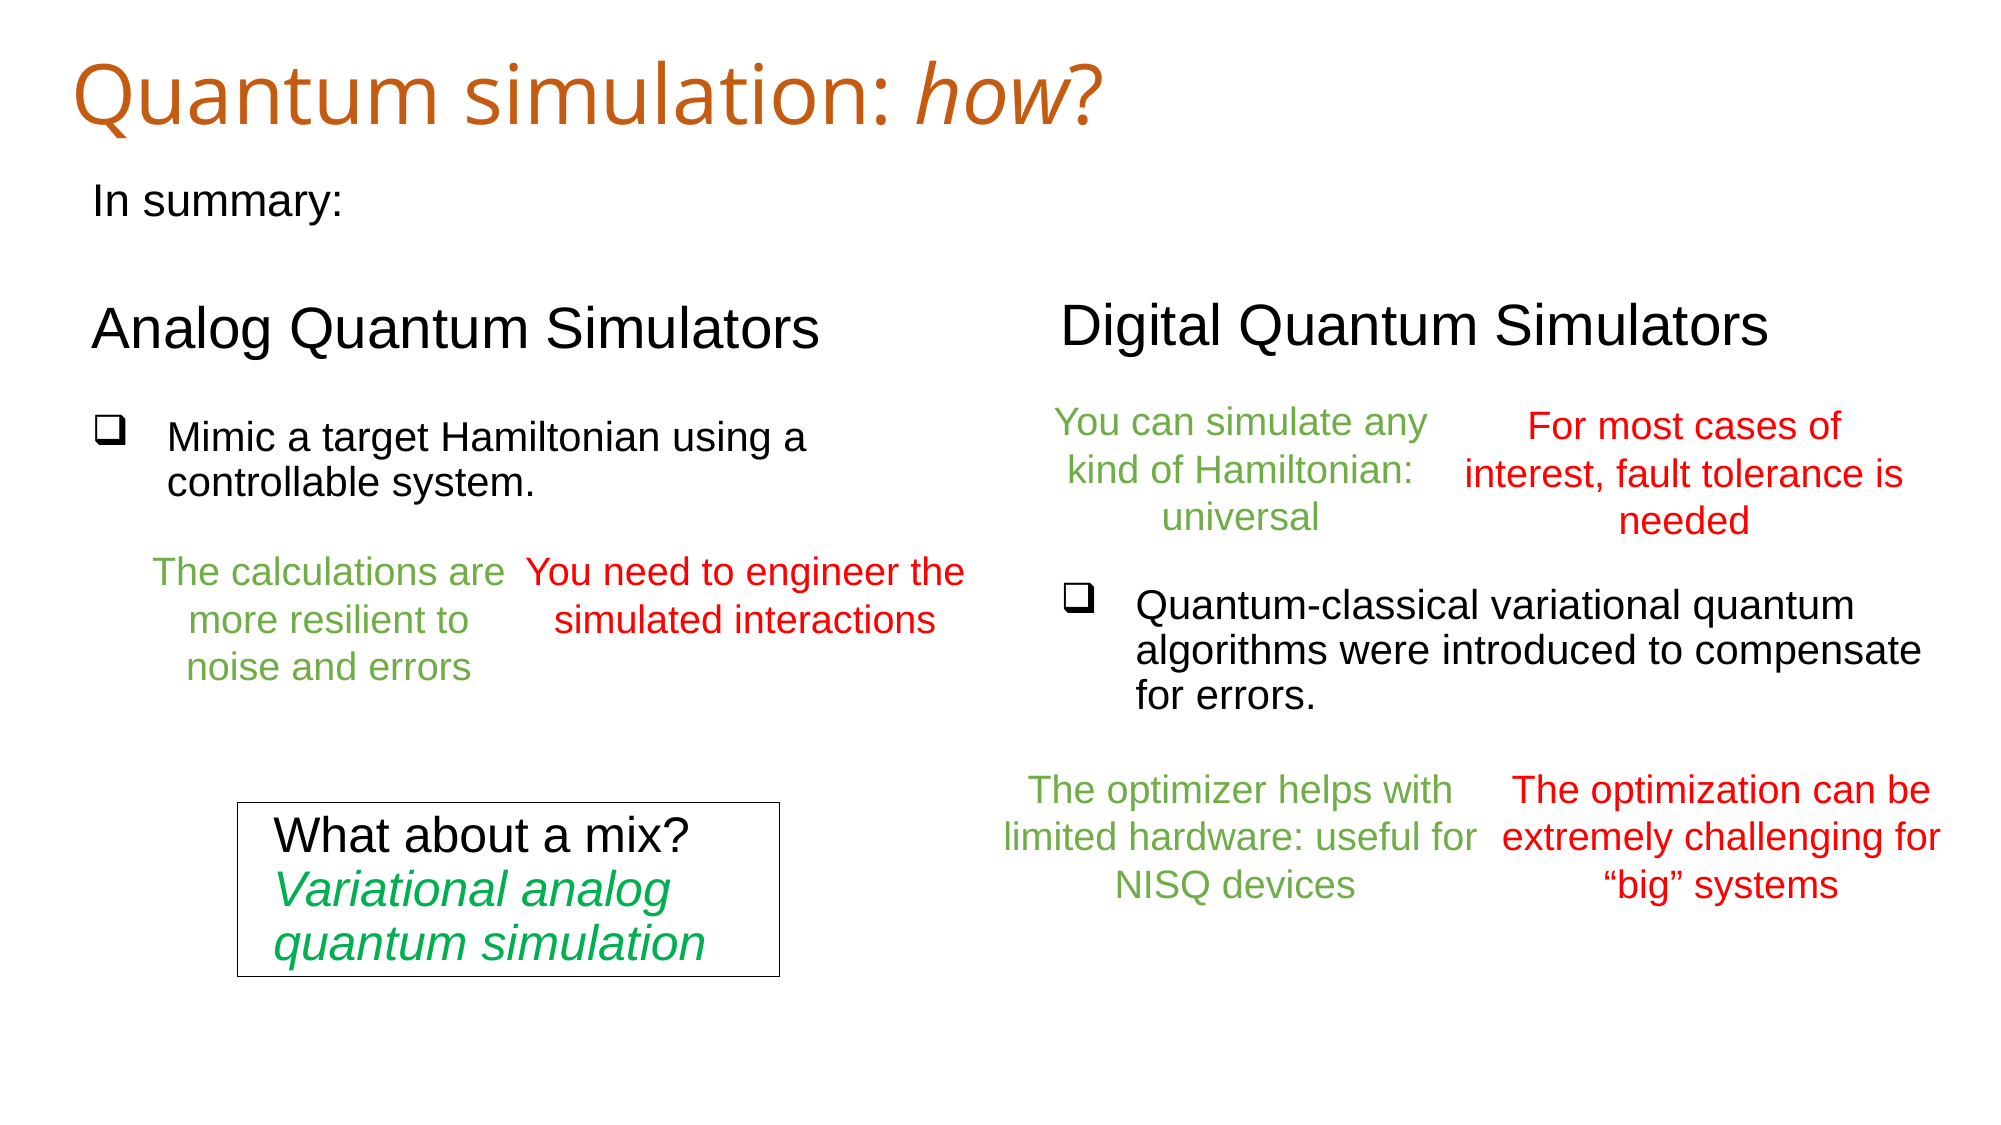

Quantum simulation: how?
In summary:

Digital Quantum Simulators

Quantum-classical variational quantum algorithms were introduced to compensate for errors.
Analog Quantum Simulators

Mimic a target Hamiltonian using a controllable system.

You can simulate any kind of Hamiltonian: universal

For most cases of interest, fault tolerance is needed

You need to engineer the simulated interactions

The calculations are more resilient to noise and errors

The optimization can be extremely challenging for “big” systems
The optimizer helps with limited hardware: useful for NISQ devices
What about a mix? Variational analog quantum simulation